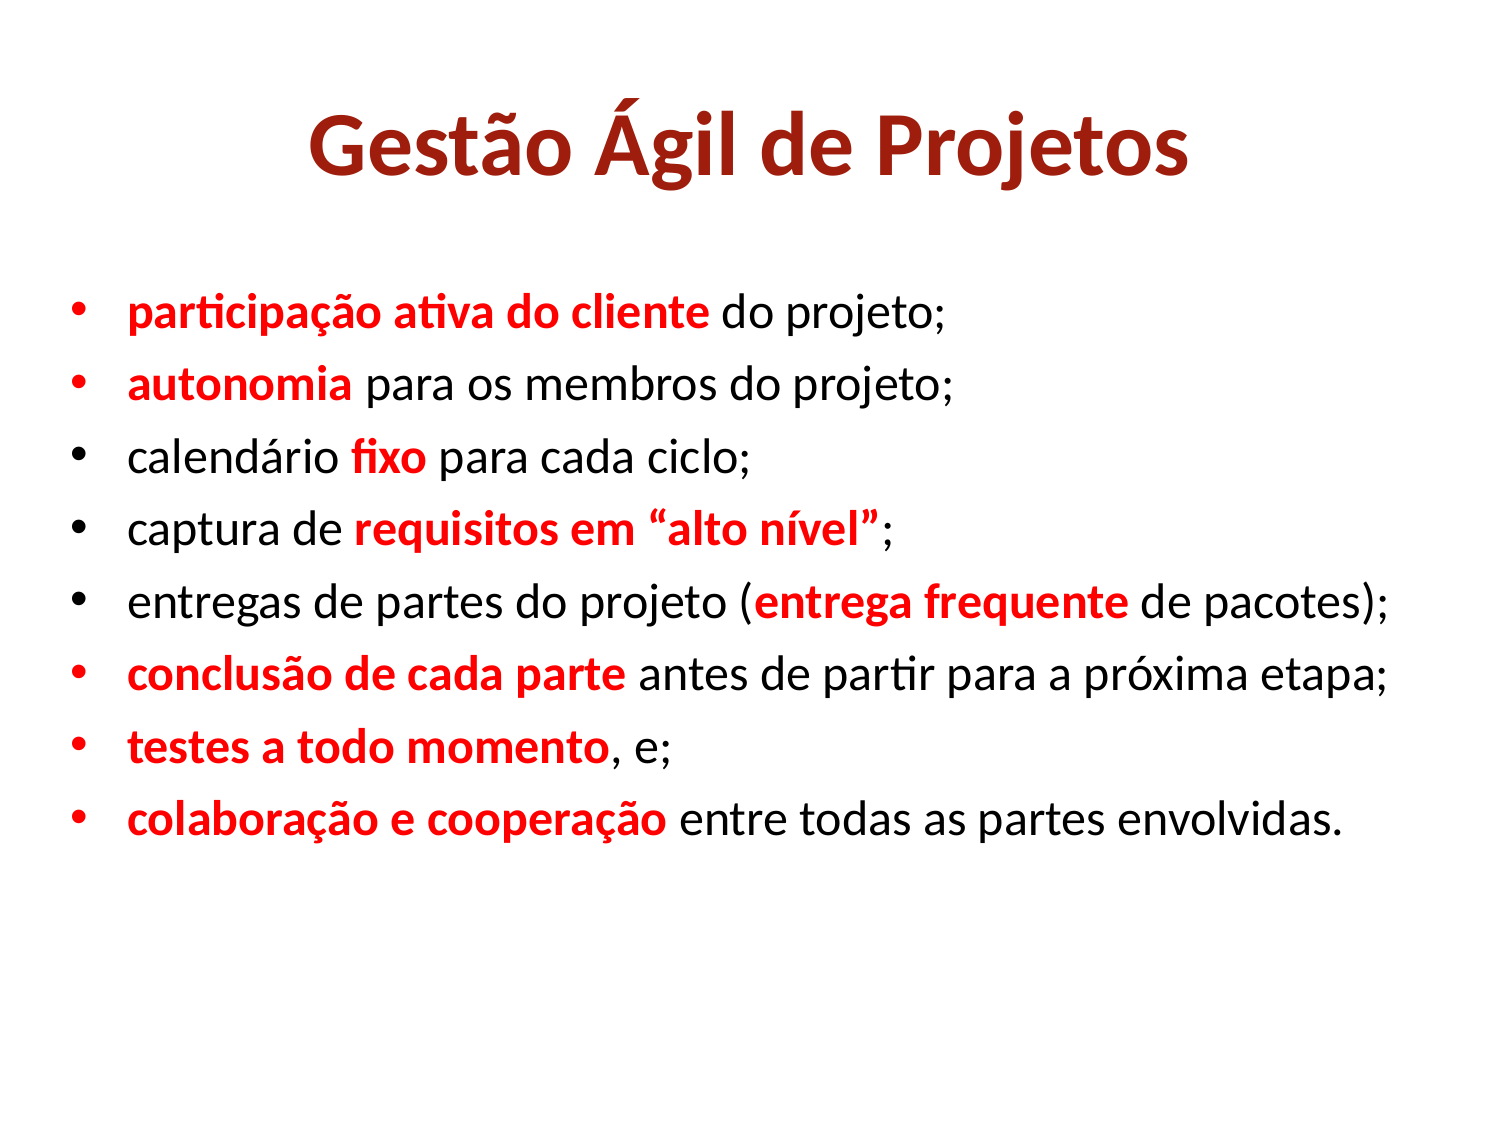

# Gestão Ágil de Projetos
participação ativa do cliente do projeto;
autonomia para os membros do projeto;
calendário fixo para cada ciclo;
captura de requisitos em “alto nível”;
entregas de partes do projeto (entrega frequente de pacotes);
conclusão de cada parte antes de partir para a próxima etapa;
testes a todo momento, e;
colaboração e cooperação entre todas as partes envolvidas.